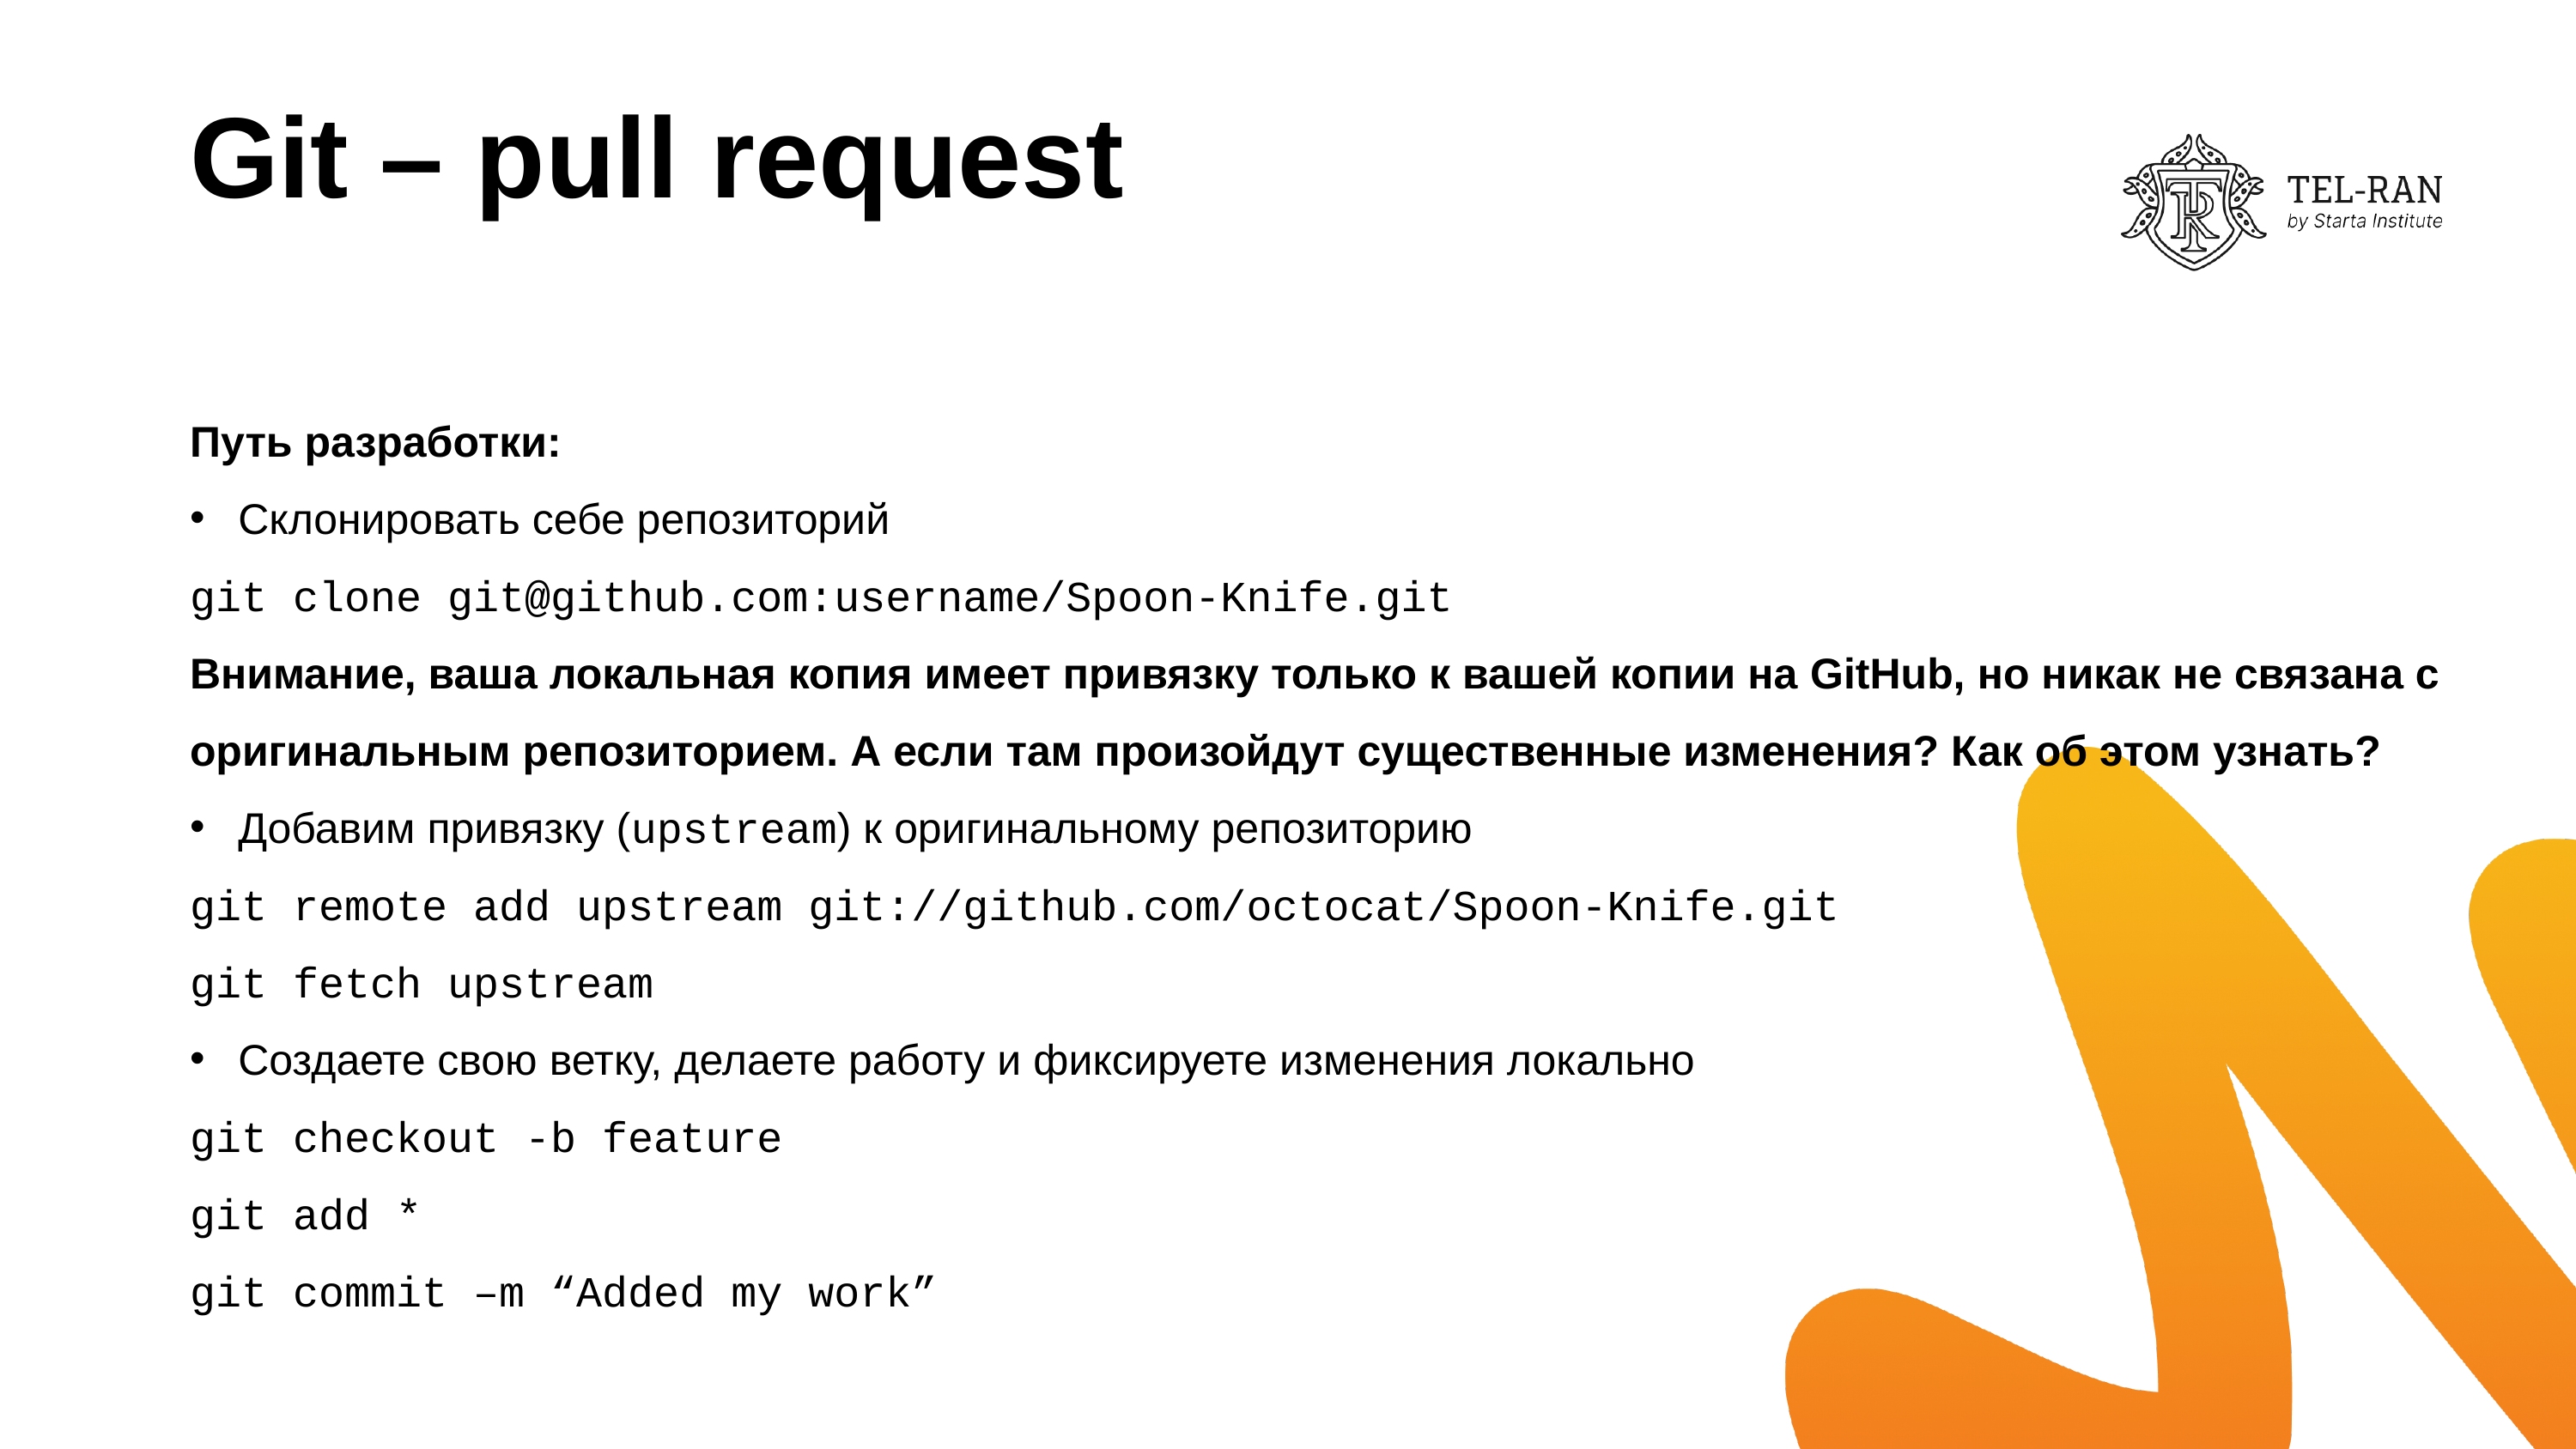

# Git – pull request
Путь разработки:
Склонировать себе репозиторий
git clone git@github.com:username/Spoon-Knife.git
Внимание, ваша локальная копия имеет привязку только к вашей копии на GitHub, но никак не связана с оригинальным репозиторием. А если там произойдут существенные изменения? Как об этом узнать?
Добавим привязку (upstream) к оригинальному репозиторию
git remote add upstream git://github.com/octocat/Spoon-Knife.git
git fetch upstream
Создаете свою ветку, делаете работу и фиксируете изменения локально
git checkout -b feature
git add *
git commit –m “Added my work”